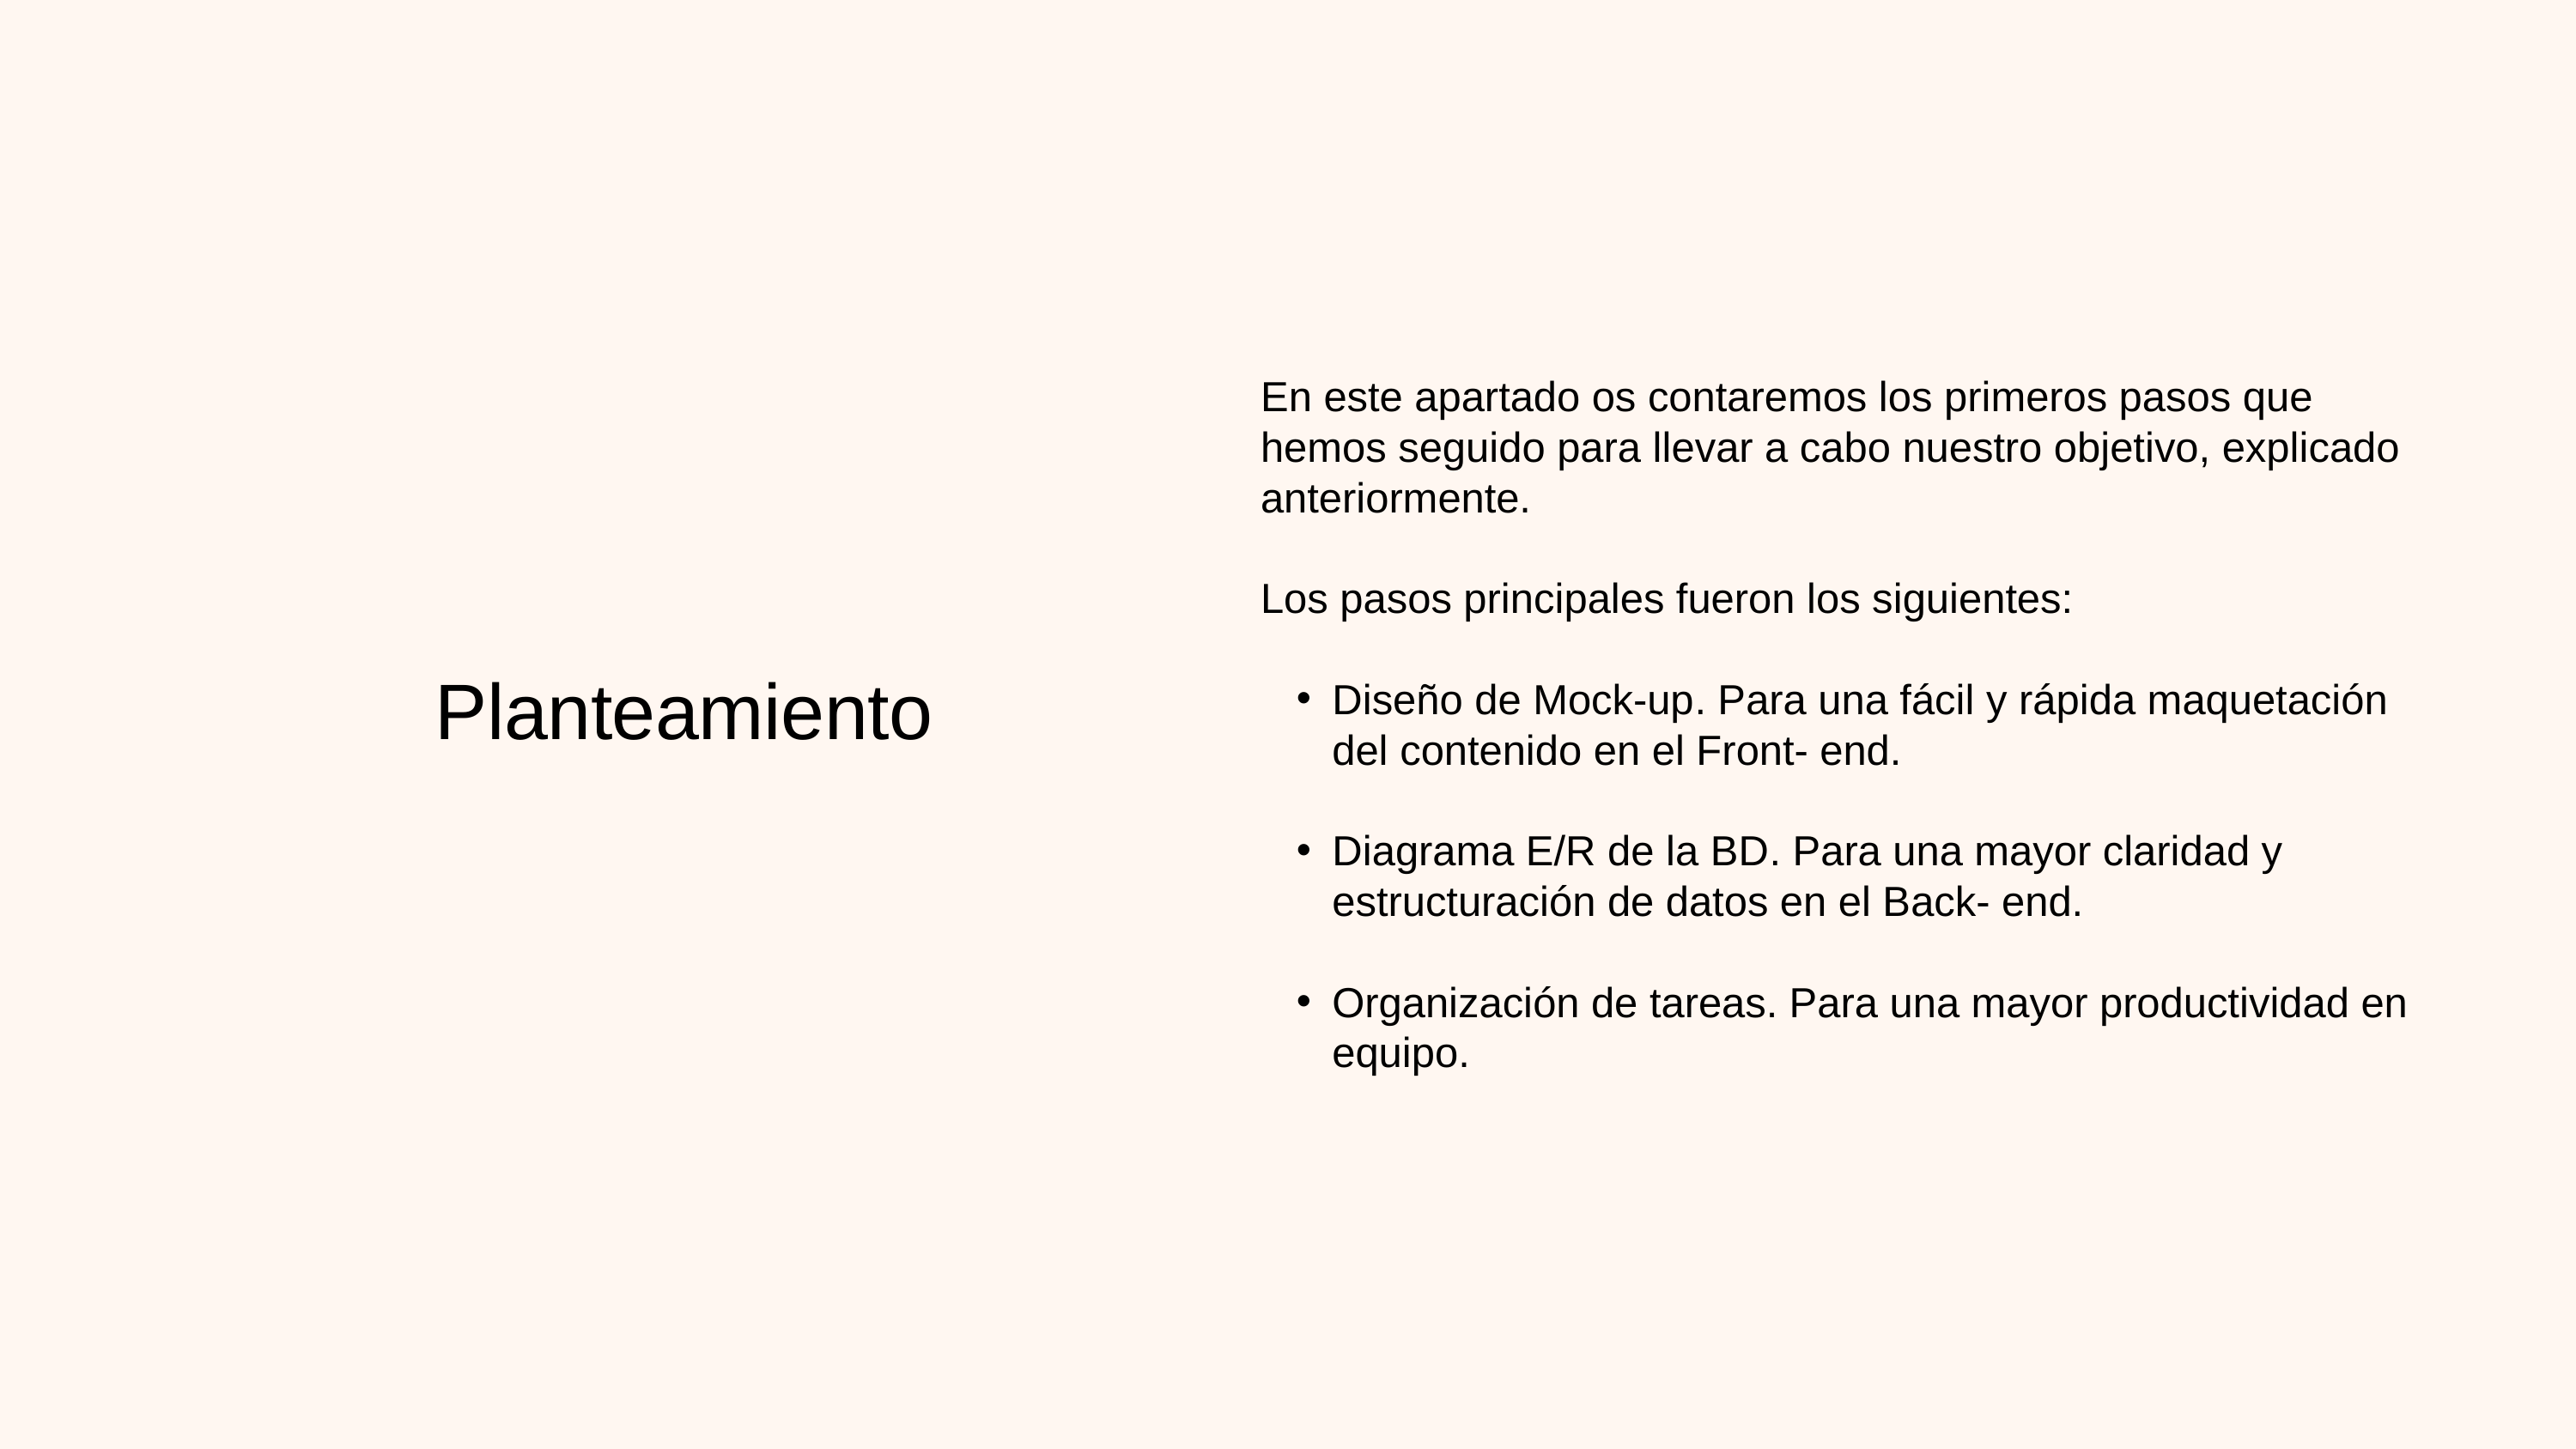

En este apartado os contaremos los primeros pasos que hemos seguido para llevar a cabo nuestro objetivo, explicado anteriormente.

Los pasos principales fueron los siguientes:

Diseño de Mock-up. Para una fácil y rápida maquetación del contenido en el Front- end.

Diagrama E/R de la BD. Para una mayor claridad y estructuración de datos en el Back- end.

Organización de tareas. Para una mayor productividad en equipo.
Planteamiento